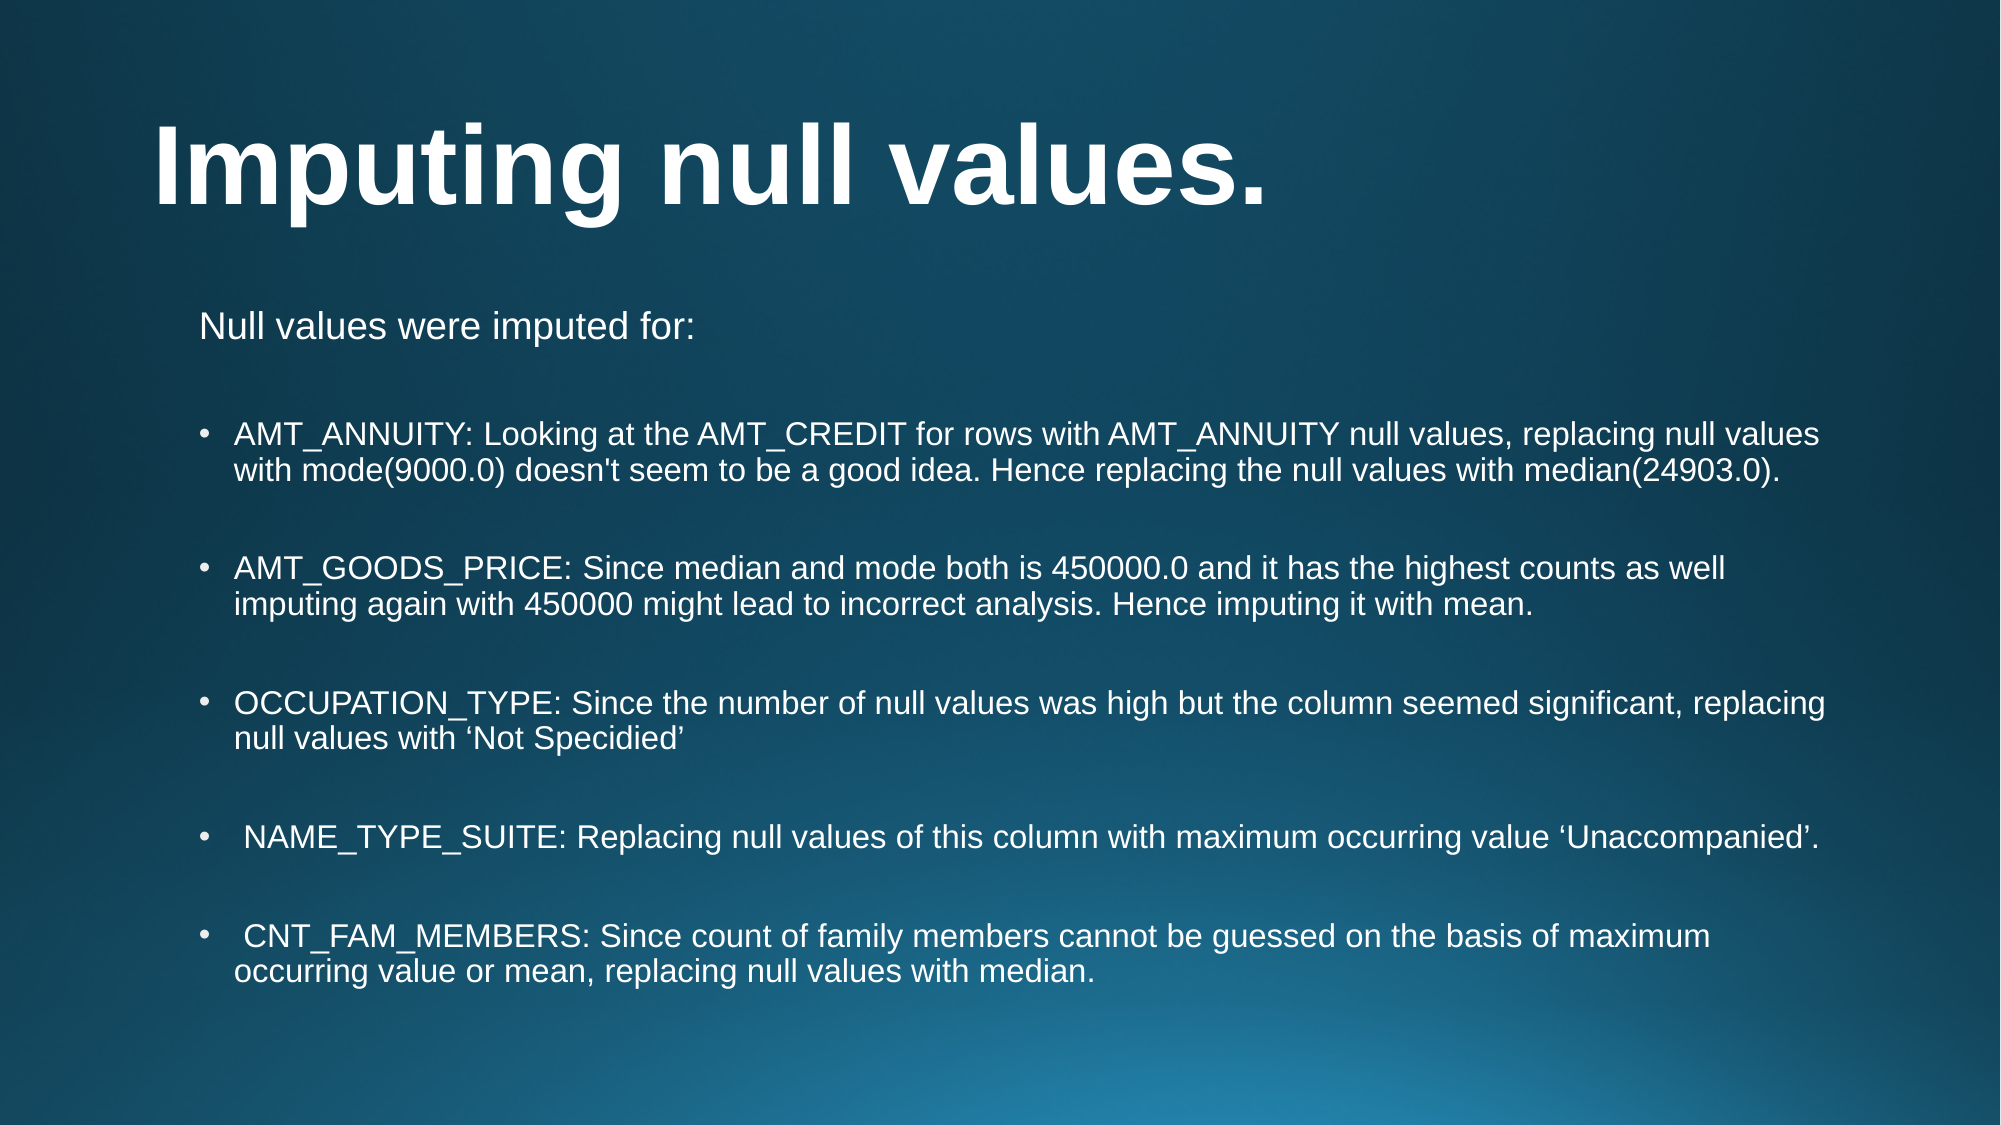

# Imputing null values.
Null values were imputed for:

AMT_ANNUITY: Looking at the AMT_CREDIT for rows with AMT_ANNUITY null values, replacing null values with mode(9000.0) doesn't seem to be a good idea. Hence replacing the null values with median(24903.0).

AMT_GOODS_PRICE: Since median and mode both is 450000.0 and it has the highest counts as well imputing again with 450000 might lead to incorrect analysis. Hence imputing it with mean.

OCCUPATION_TYPE: Since the number of null values was high but the column seemed significant, replacing null values with ‘Not Specidied’

 NAME_TYPE_SUITE: Replacing null values of this column with maximum occurring value ‘Unaccompanied’.

 CNT_FAM_MEMBERS: Since count of family members cannot be guessed on the basis of maximum occurring value or mean, replacing null values with median.